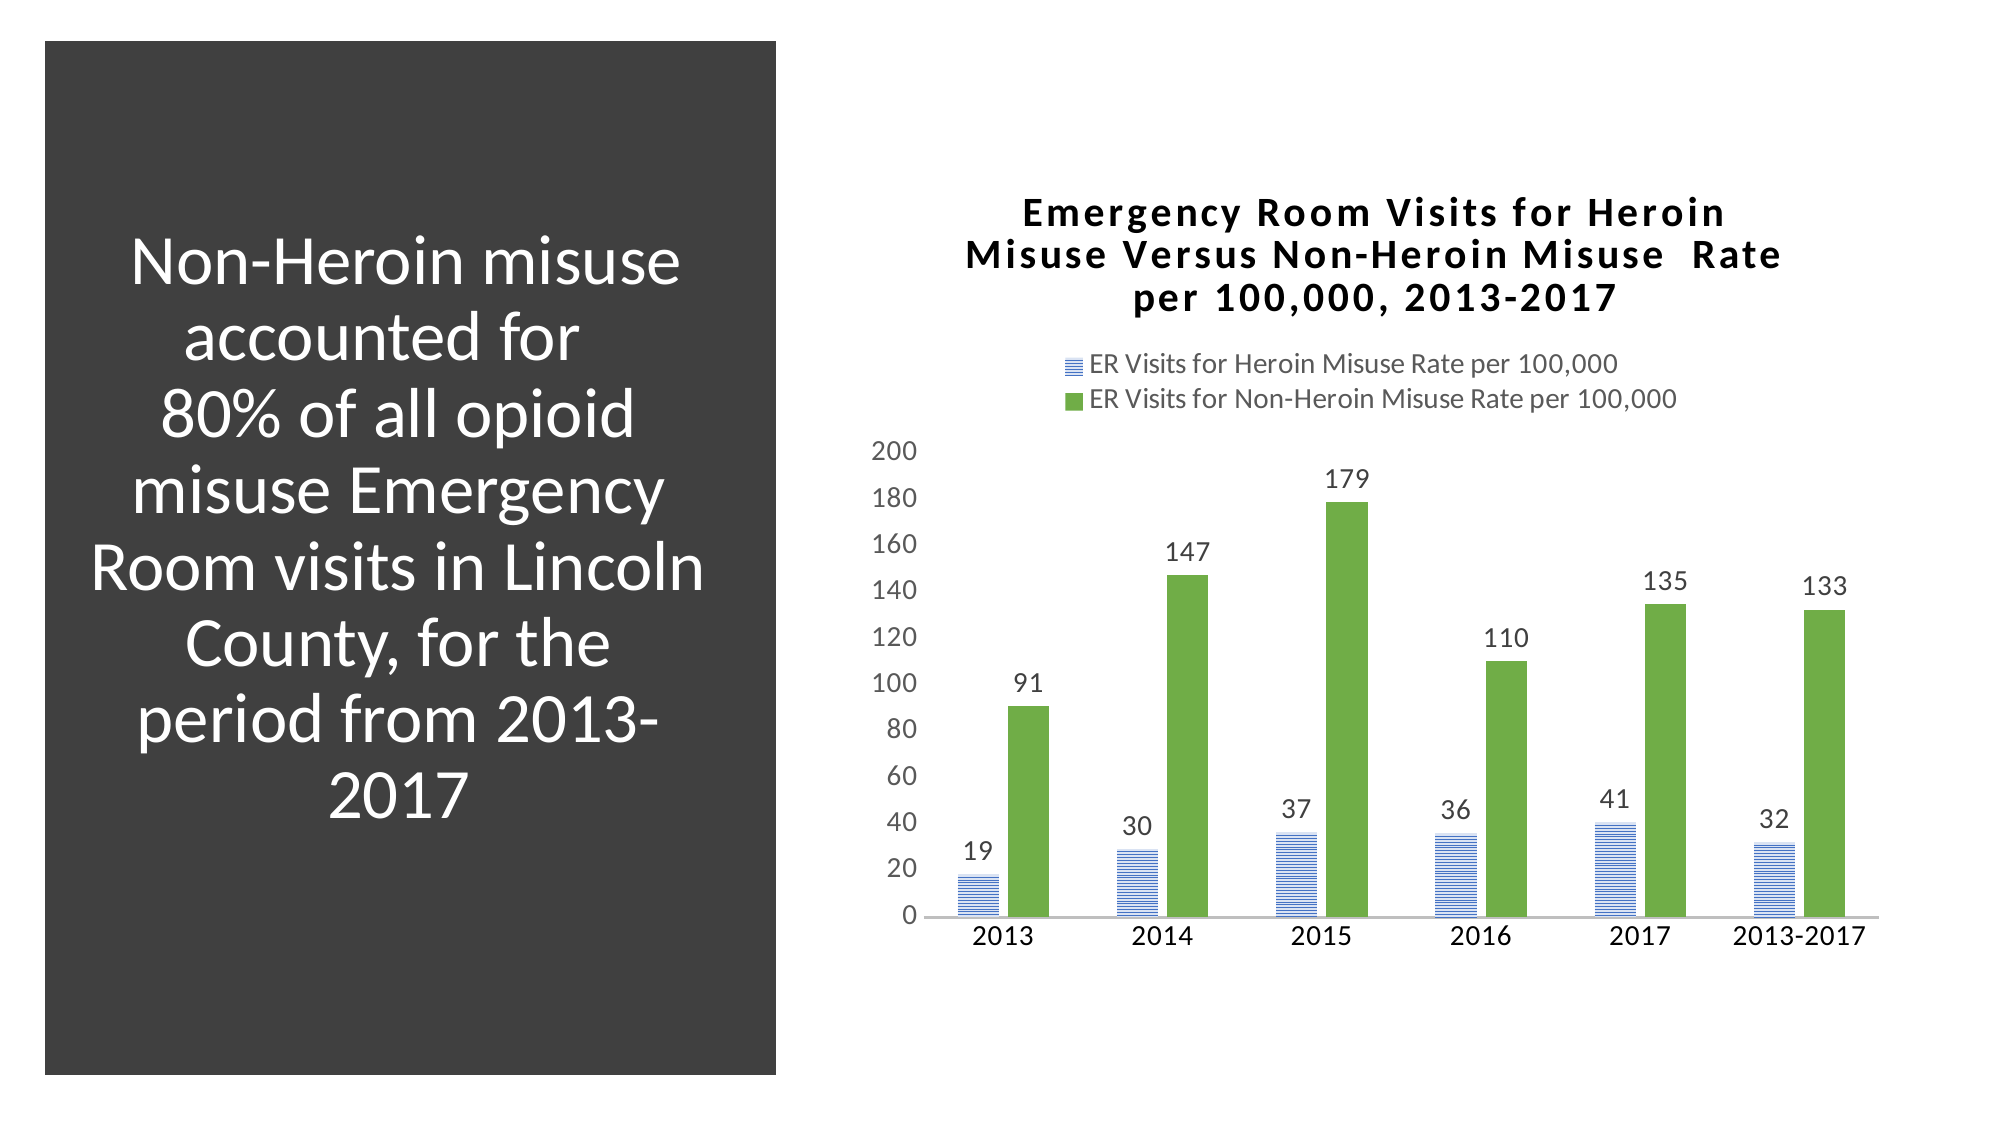

# Non-Heroin misuse accounted for  80% of all opioid misuse Emergency Room visits in Lincoln County, for the period from 2013-2017

### Chart: Emergency Room Visits for Heroin Misuse Versus Non-Heroin Misuse  Rate per 100,000, 2013-2017

| Category | ER Visits for Heroin Misuse Rate per 100,000  | ER Visits for Non-Heroin Misuse Rate per 100,000  |
|---|---|---|
| 2013 | 18.6 | 90.9462118118713 |
| 2014 | 29.5 | 147.46815609504299 |
| 2015 | 36.5657452098874 | 179.172151528448 |
| 2016 | 36.1879602656196 | 110.37327881014001 |
| 2017 | 40.93765017887969 | 135.27223537369 |
| 2013-2017 | 32.449420832528205 | 132.714485202699 |